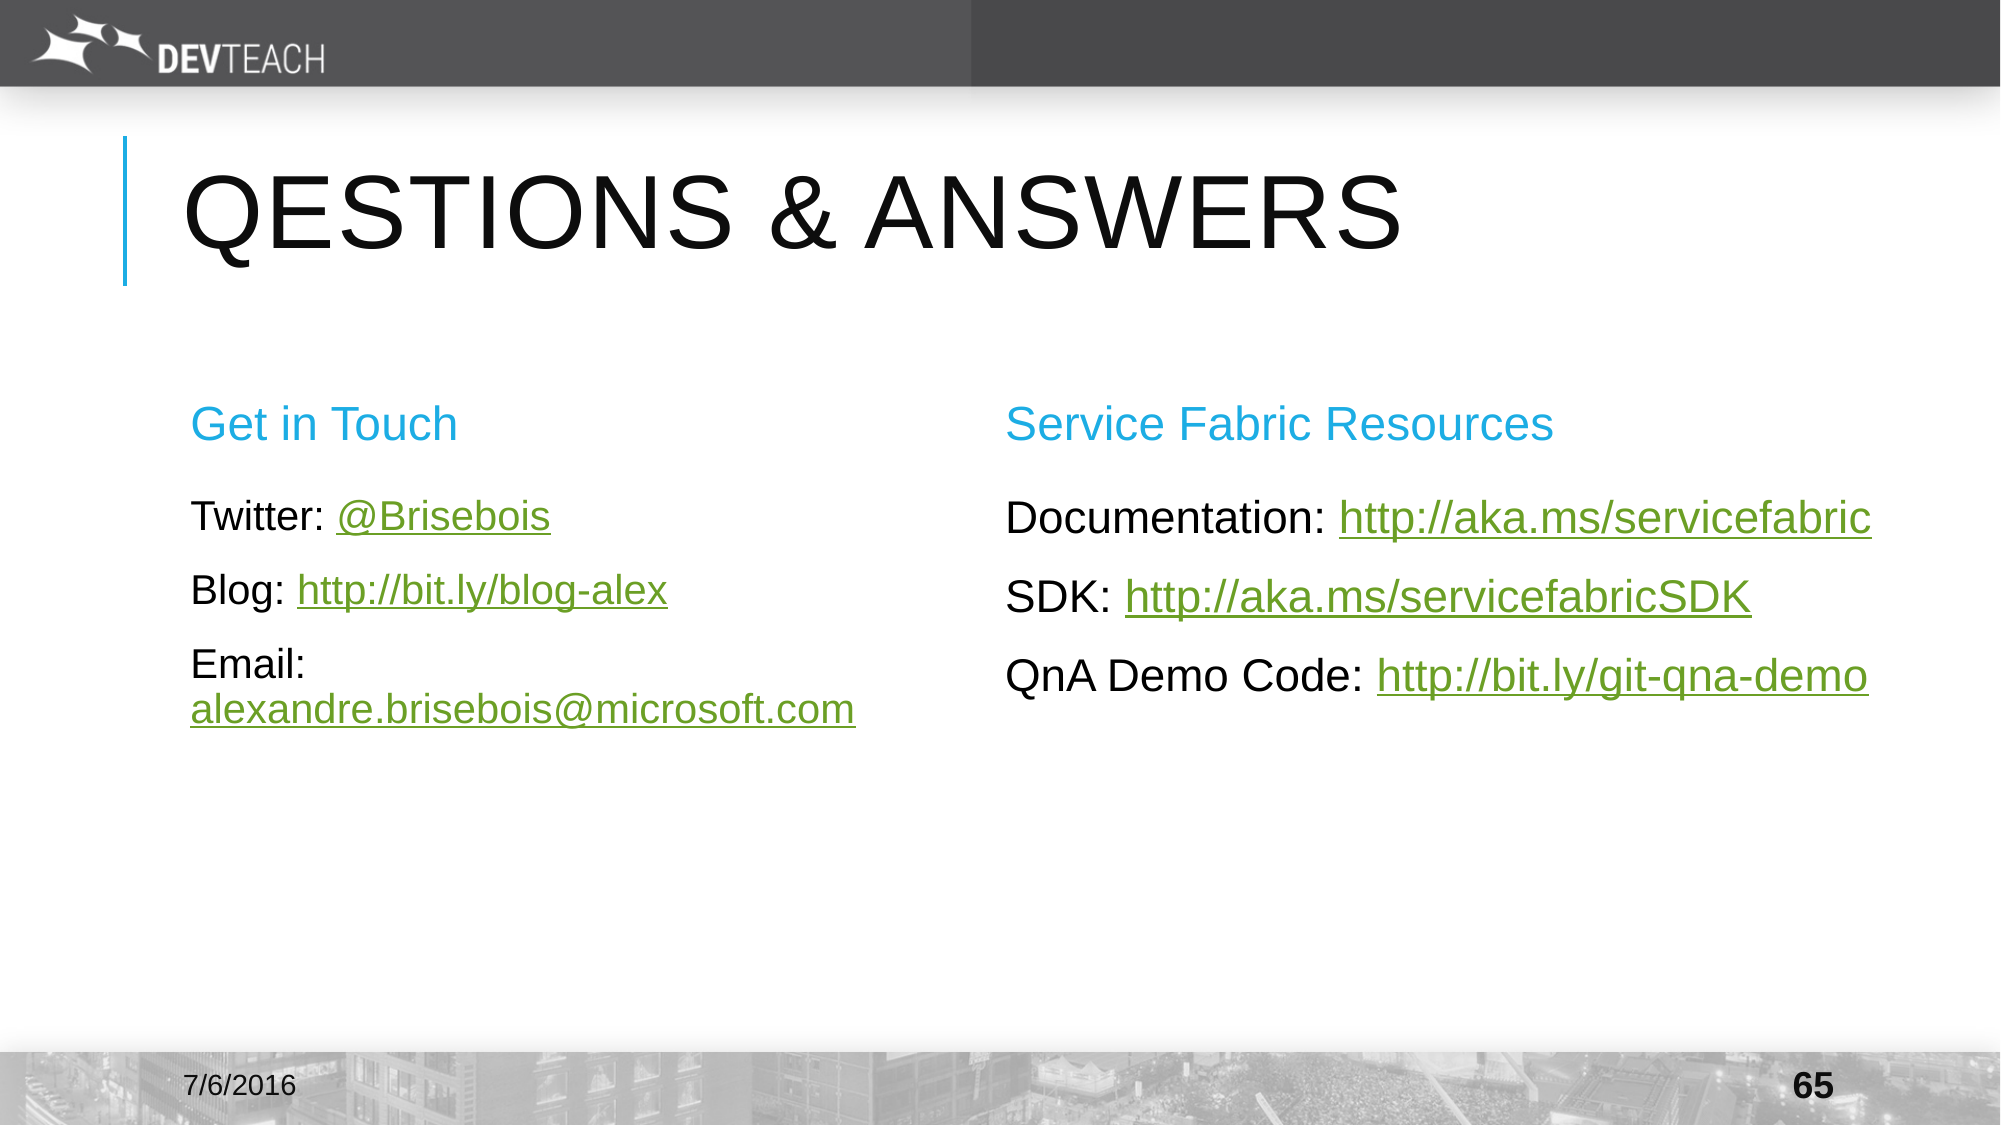

# Qestions & Answers
Get in Touch
Service Fabric Resources
Twitter: @Brisebois
Blog: http://bit.ly/blog-alex
Email: alexandre.brisebois@microsoft.com

Documentation: http://aka.ms/servicefabric
SDK: http://aka.ms/servicefabricSDK
QnA Demo Code: http://bit.ly/git-qna-demo
7/6/2016
65